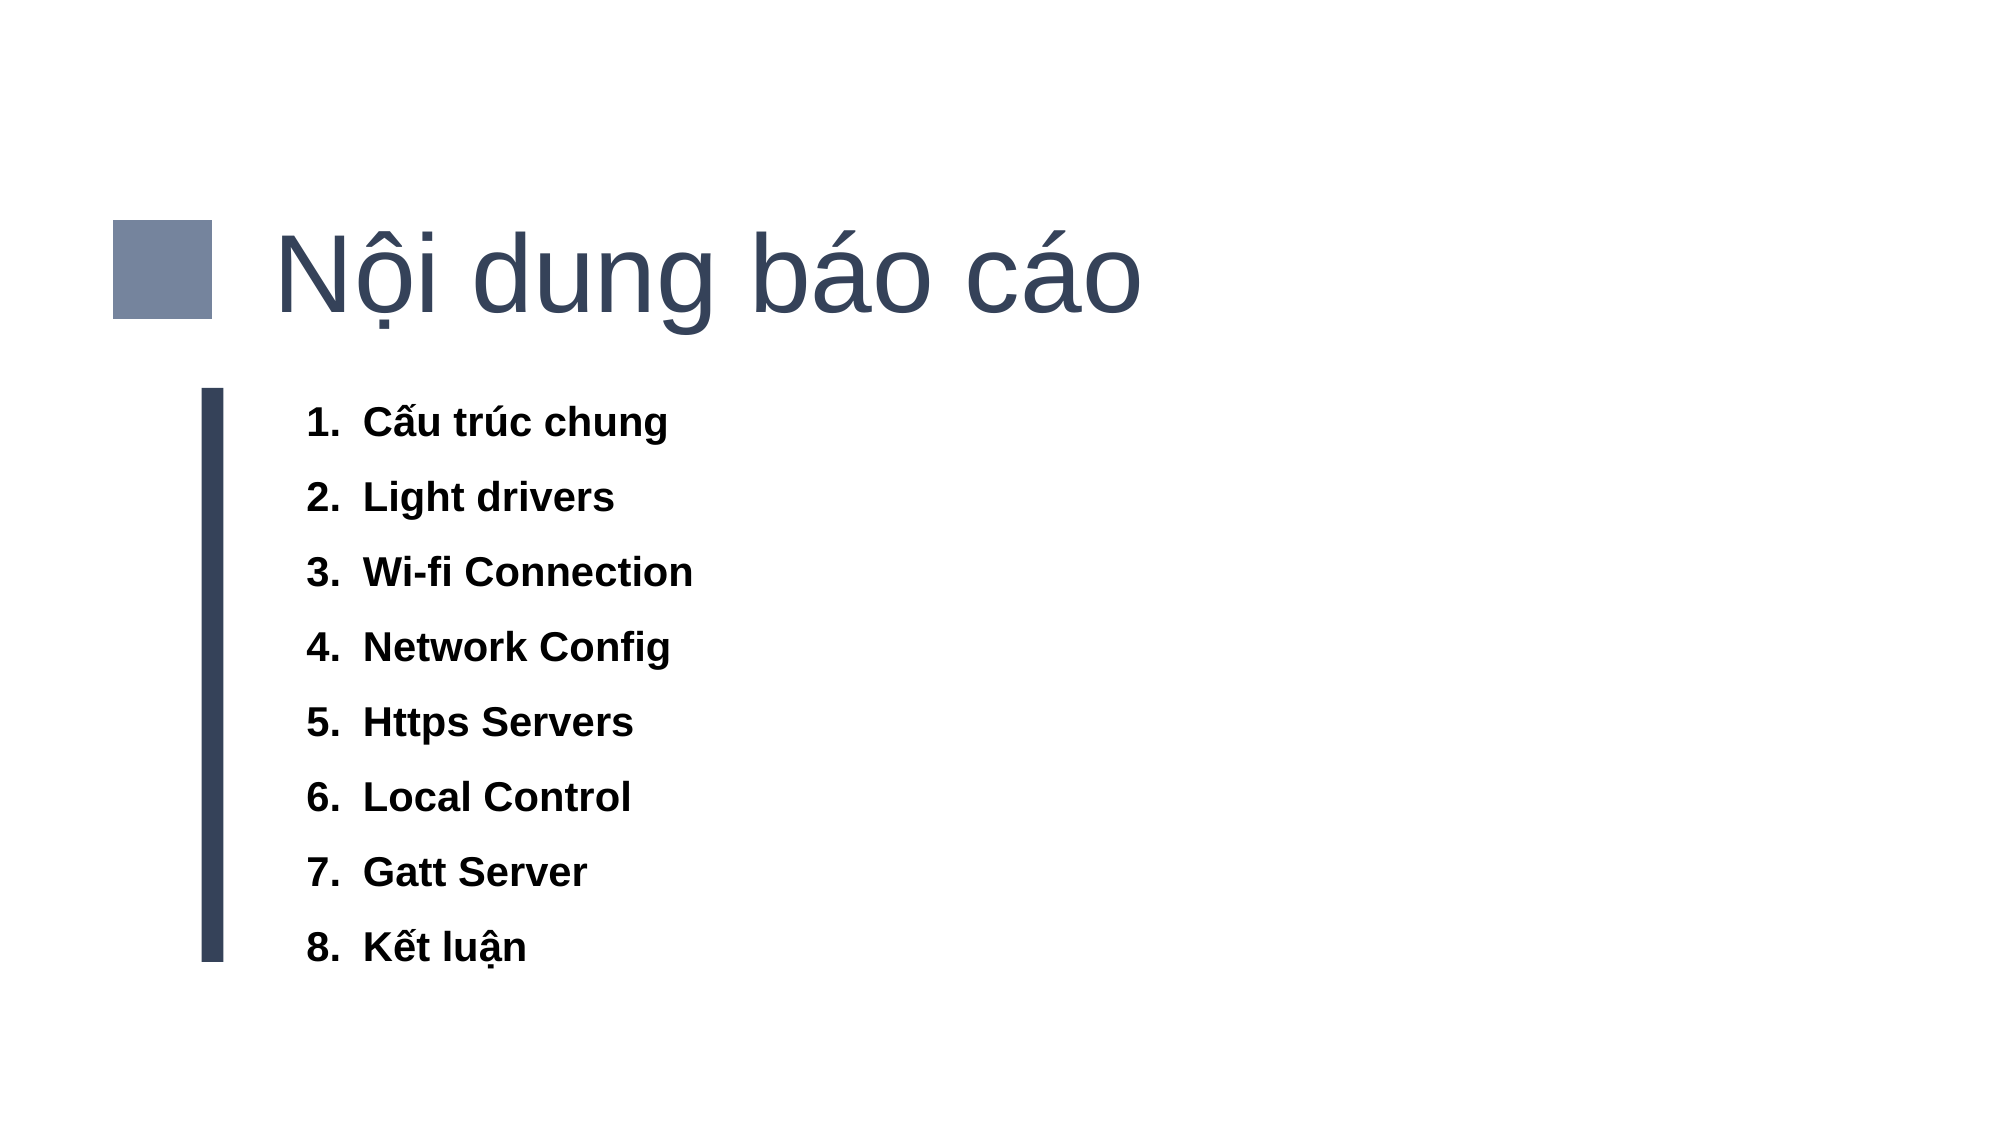

Nội dung báo cáo

Cấu trúc chung
Light drivers
Wi-fi Connection
Network Config
Https Servers
Local Control
Gatt Server
Kết luận